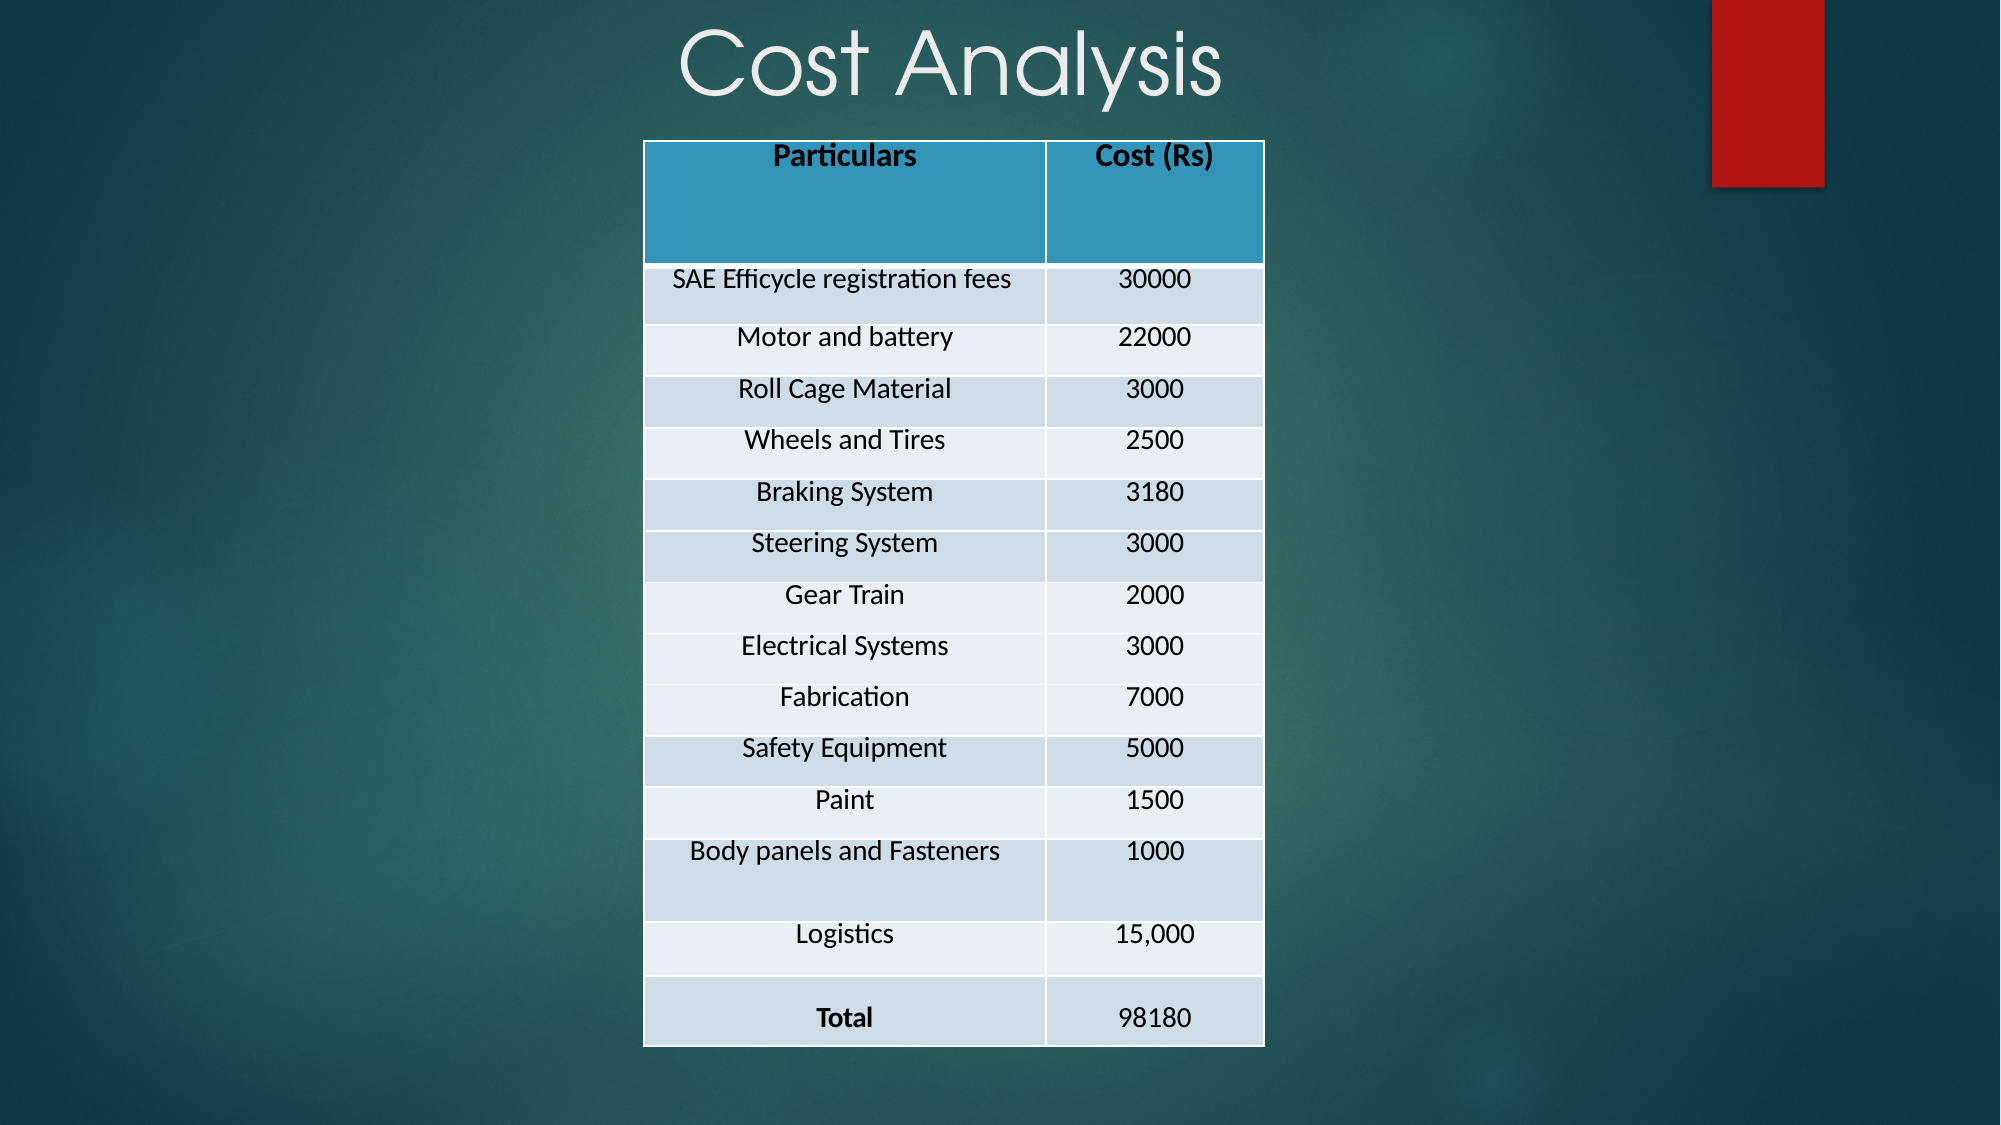

# Cost Analysis
| Particulars | Cost (Rs) |
| --- | --- |
| SAE Efficycle registration fees | 30000 |
| Motor and battery | 22000 |
| Roll Cage Material | 3000 |
| Wheels and Tires | 2500 |
| Braking System | 3180 |
| Steering System | 3000 |
| Gear Train | 2000 |
| Electrical Systems | 3000 |
| Fabrication | 7000 |
| Safety Equipment | 5000 |
| Paint | 1500 |
| Body panels and Fasteners | 1000 |
| Logistics | 15,000 |
| Total | 98180 |